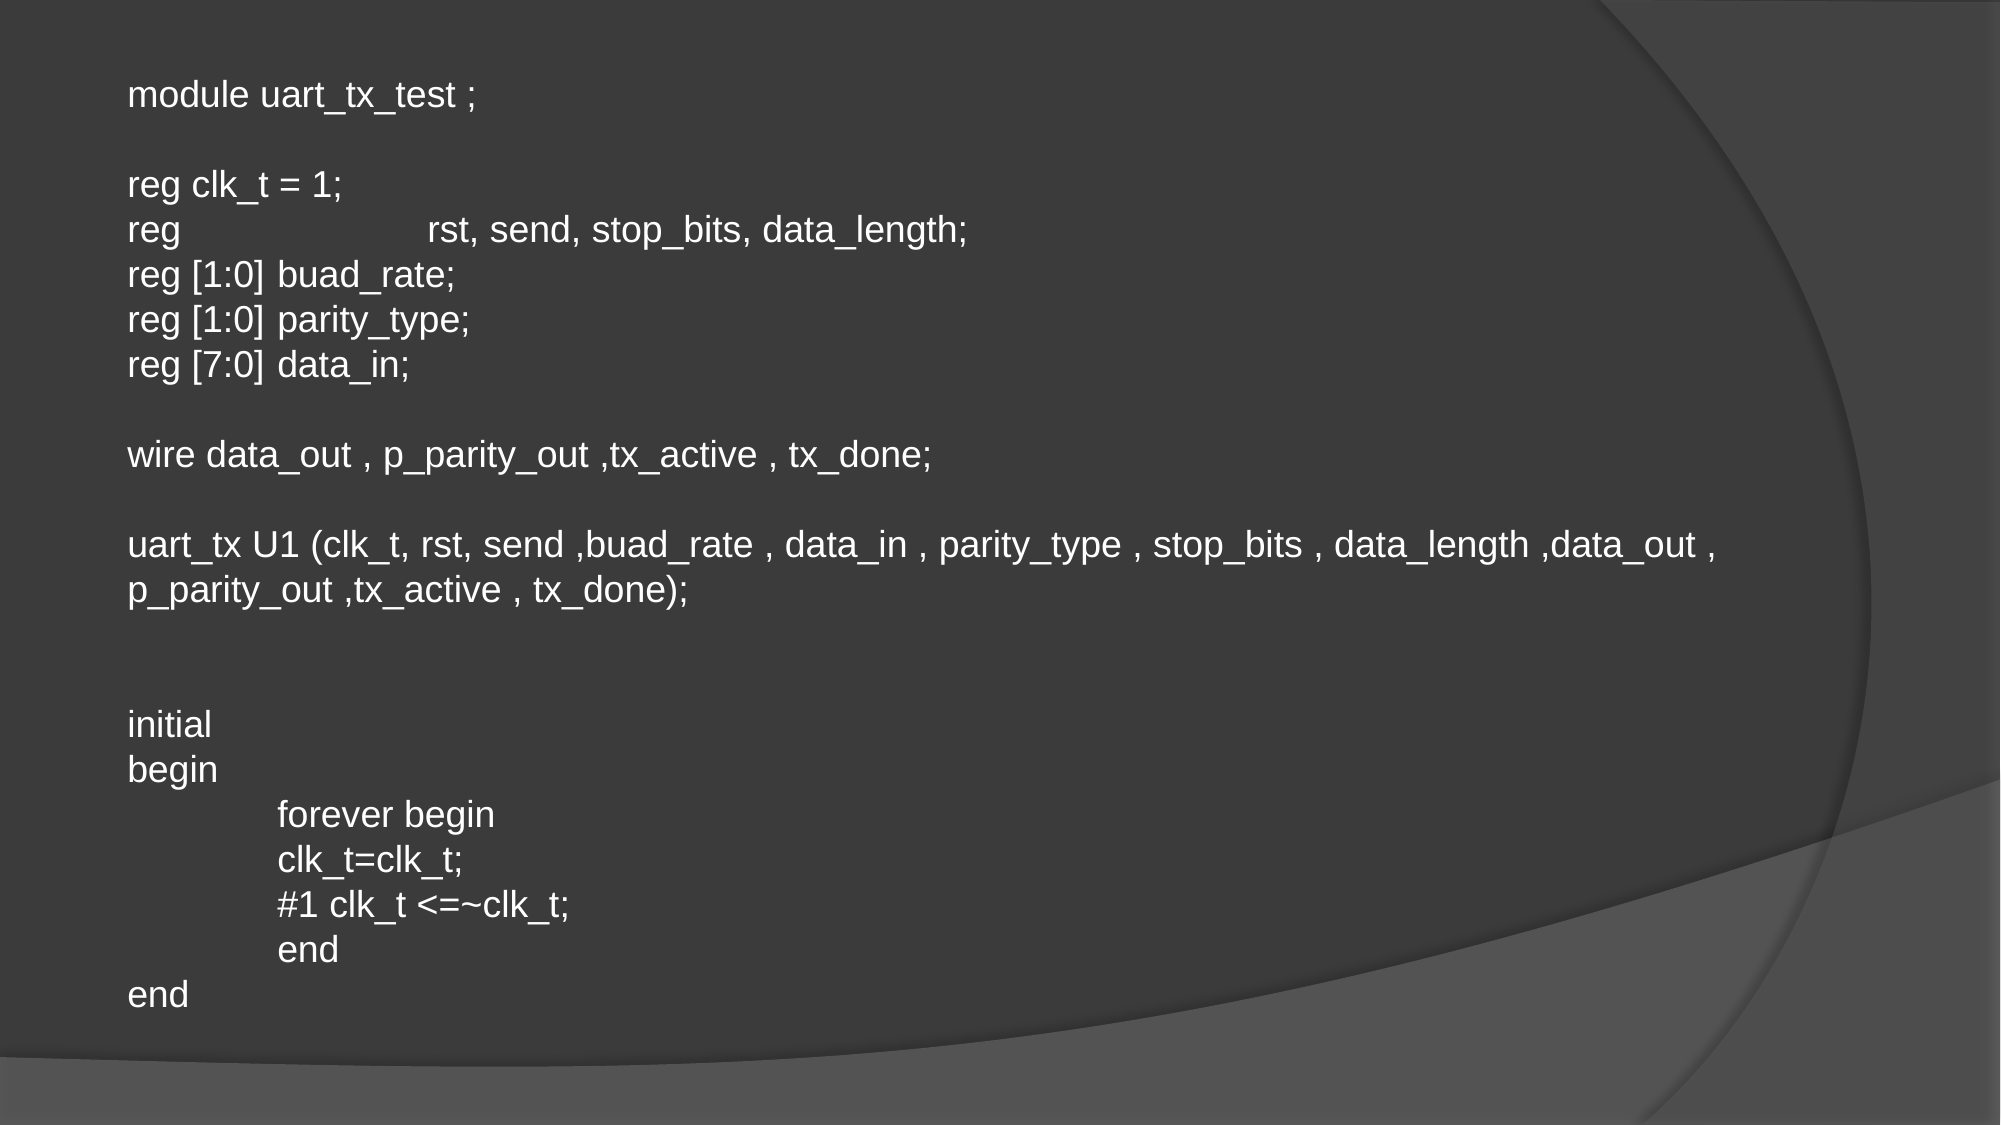

module uart_tx_test ;

reg clk_t = 1;
reg  		rst, send, stop_bits, data_length;
reg [1:0] 	buad_rate;
reg [1:0] 	parity_type;
reg [7:0] 	data_in;

wire data_out , p_parity_out ,tx_active , tx_done;

uart_tx U1 (clk_t, rst, send ,buad_rate , data_in , parity_type , stop_bits , data_length ,data_out , p_parity_out ,tx_active , tx_done);

initial
begin
	forever begin
	clk_t=clk_t;
	#1 clk_t <=~clk_t;
	end
end